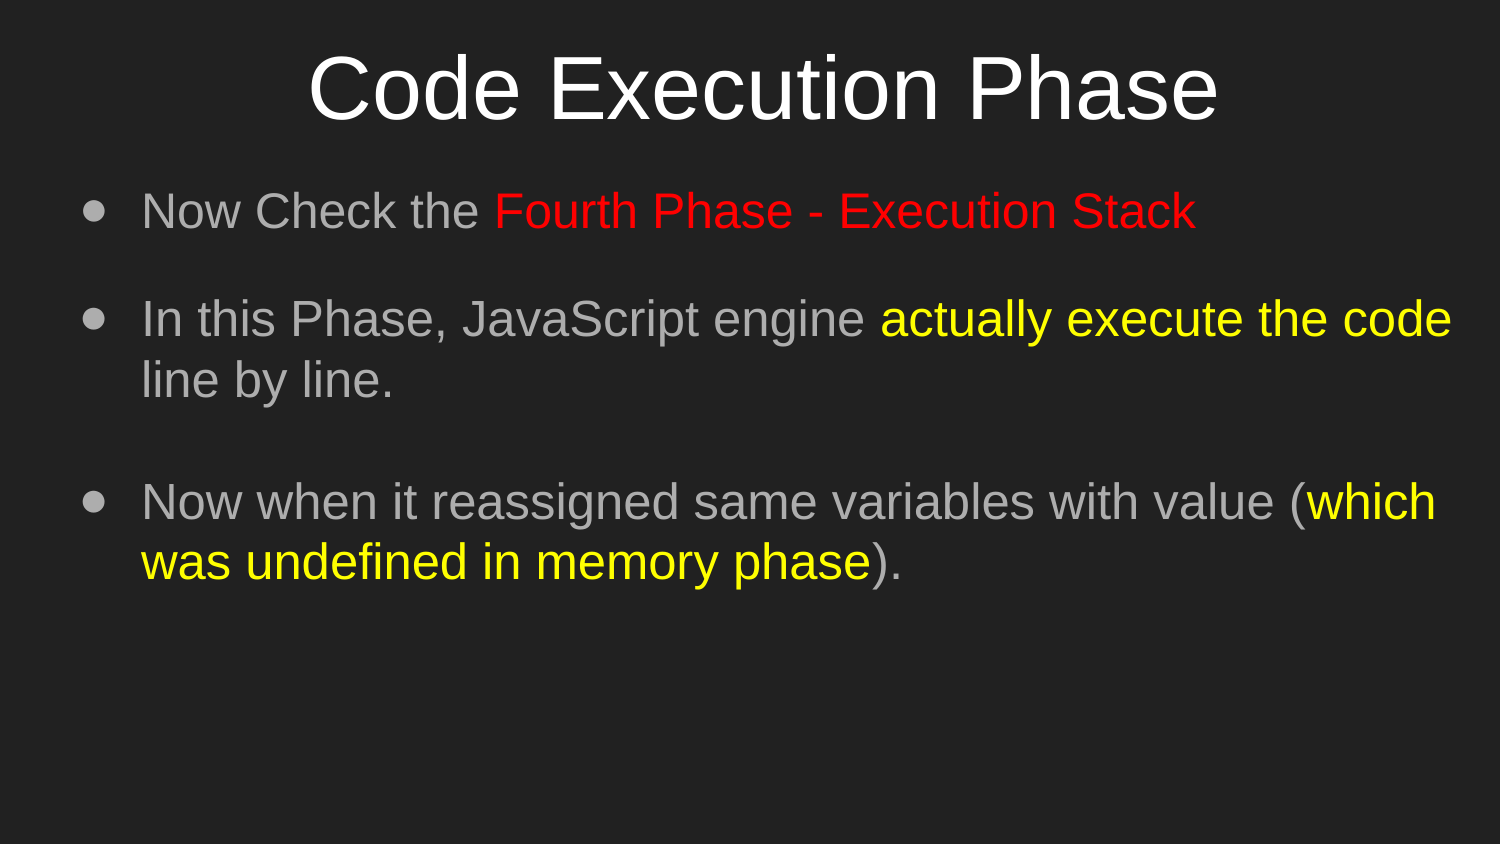

# Code Execution Phase
Now Check the Fourth Phase - Execution Stack

In this Phase, JavaScript engine actually execute the code line by line.

Now when it reassigned same variables with value (which was undefined in memory phase).